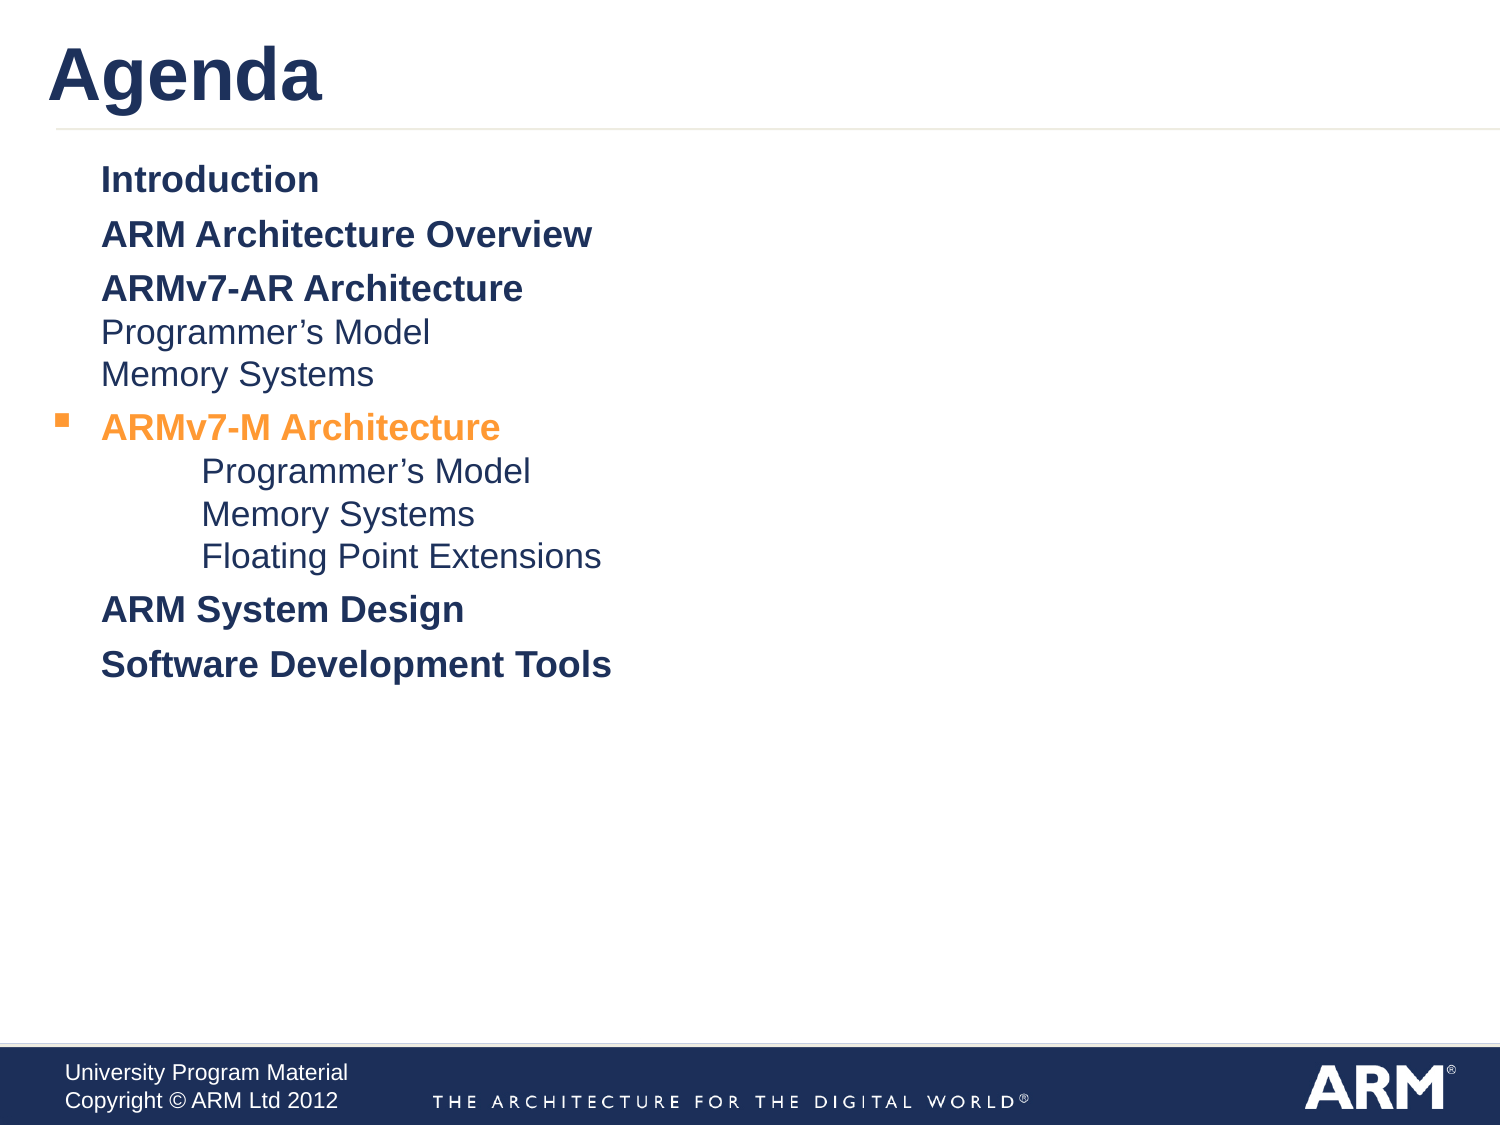

Agenda
	Introduction
	ARM Architecture Overview
	ARMv7-AR Architecture
	Programmer’s Model
	Memory Systems
ARMv7-M Architecture
	Programmer’s Model
	Memory Systems
	Floating Point Extensions
	ARM System Design
	Software Development Tools